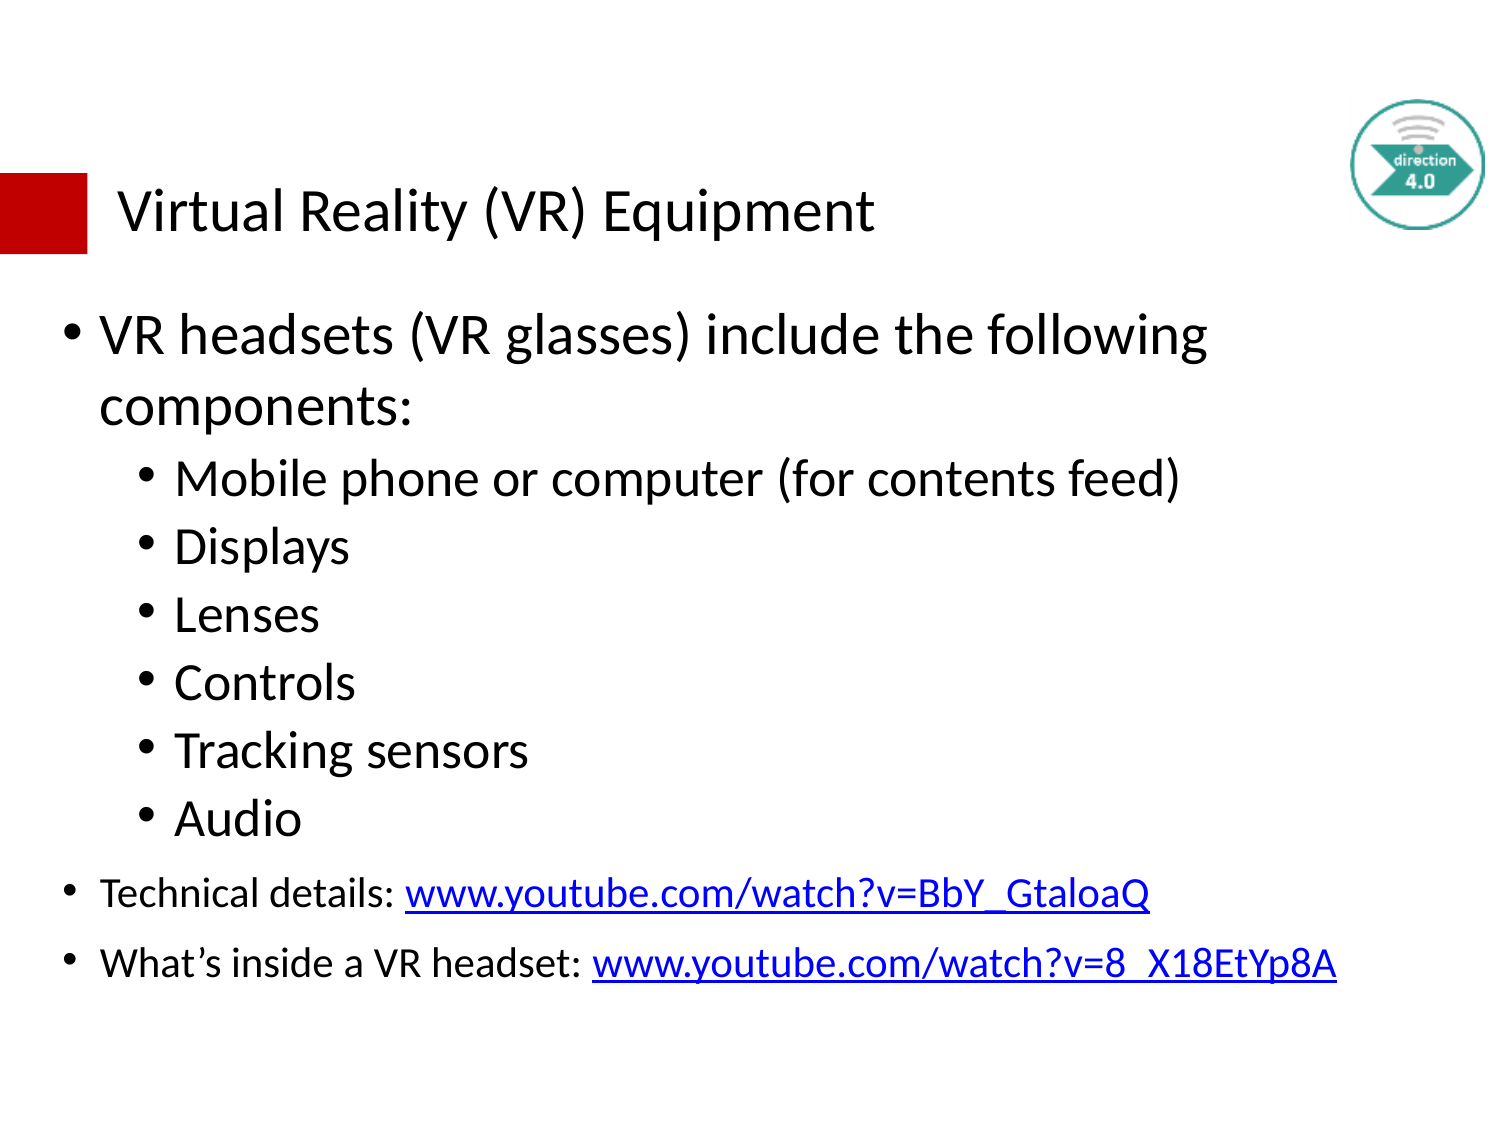

Virtual Reality (VR) Equipment
VR headsets (VR glasses) include the following components:
Mobile phone or computer (for contents feed)
Displays
Lenses
Controls
Tracking sensors
Audio
Technical details: www.youtube.com/watch?v=BbY_GtaloaQ
What’s inside a VR headset: www.youtube.com/watch?v=8_X18EtYp8A